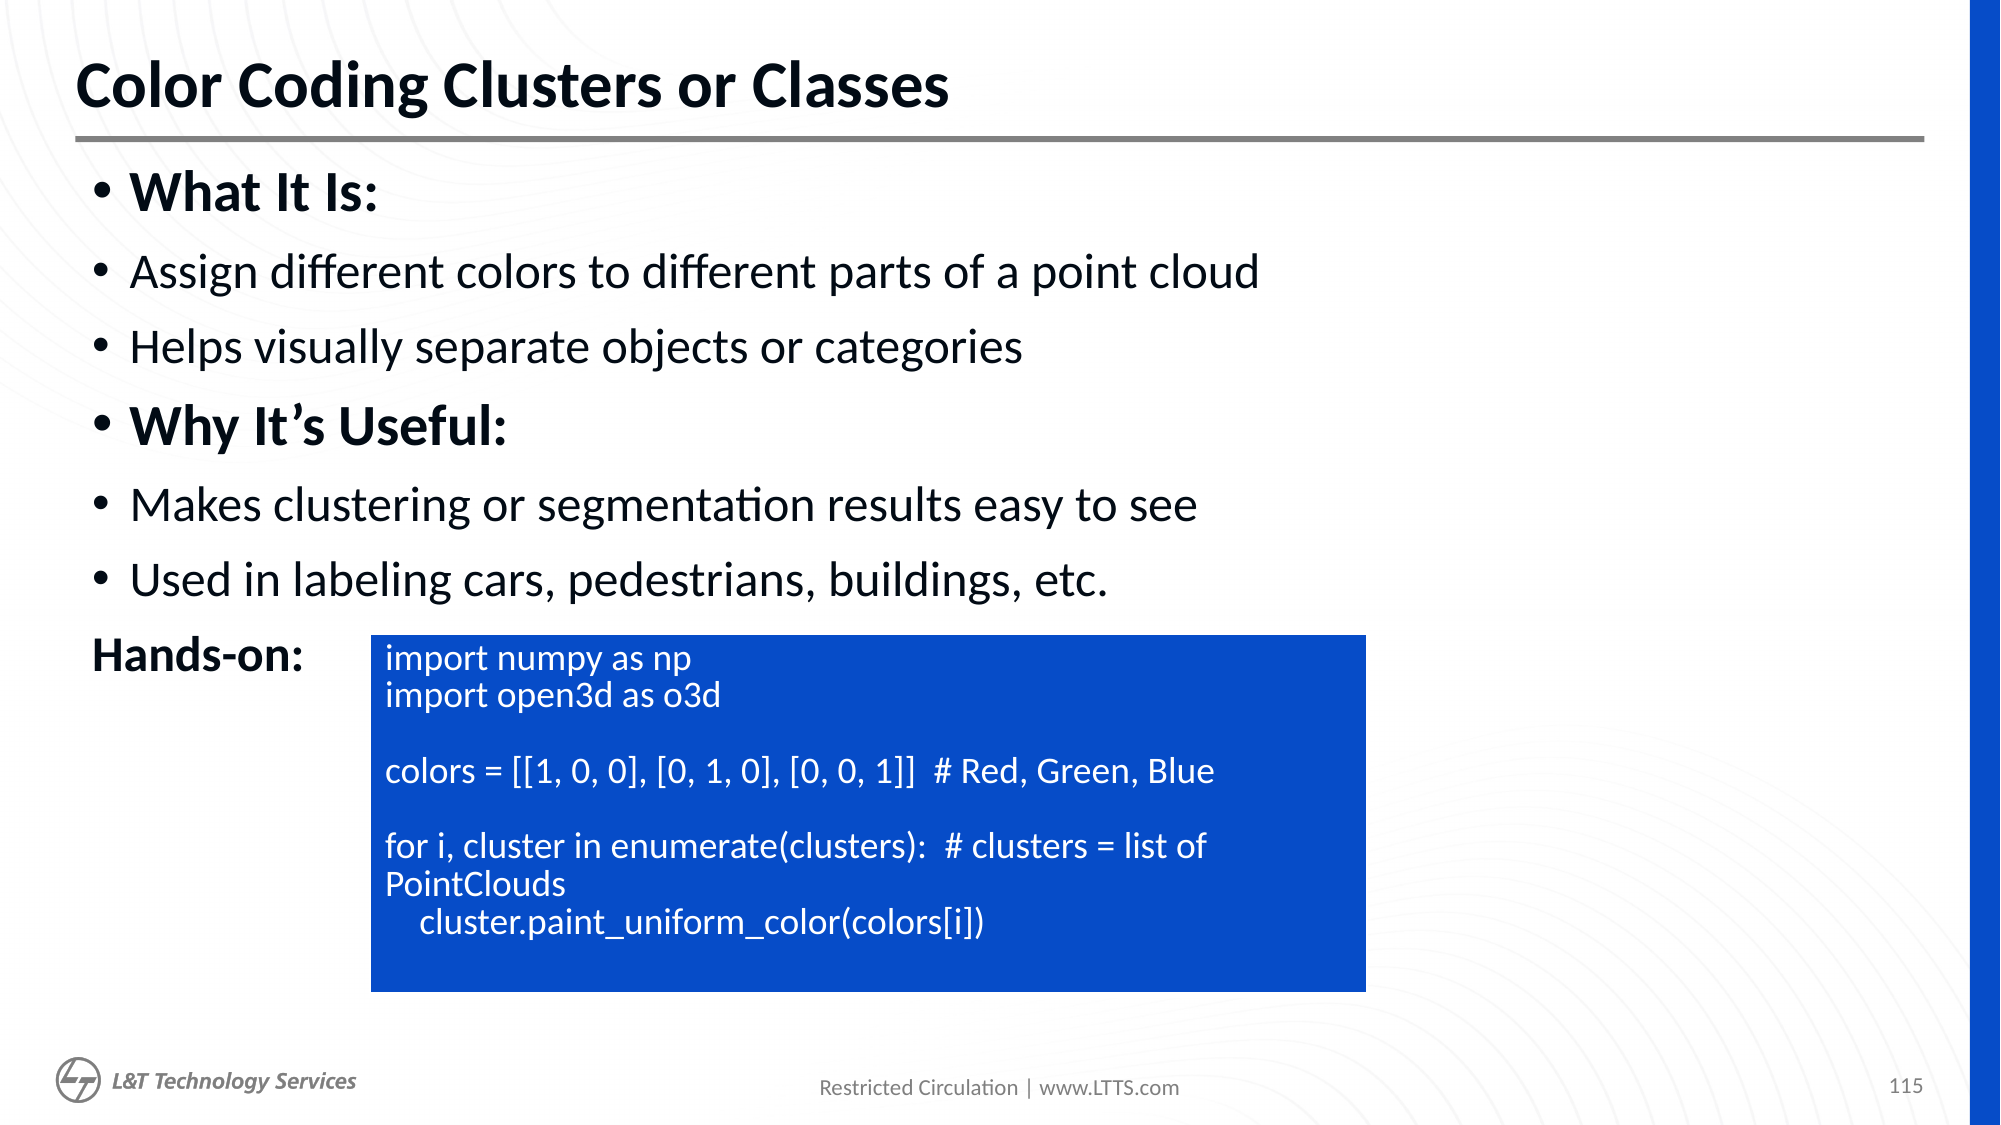

# Color Coding Clusters or Classes
What It Is:
Assign different colors to different parts of a point cloud
Helps visually separate objects or categories
Why It’s Useful:
Makes clustering or segmentation results easy to see
Used in labeling cars, pedestrians, buildings, etc.
Hands-on:

| import numpy as np import open3d as o3d colors = [[1, 0, 0], [0, 1, 0], [0, 0, 1]]  # Red, Green, Blue for i, cluster in enumerate(clusters):  # clusters = list of PointClouds     cluster.paint\_uniform\_color(colors[i]) |
| --- |